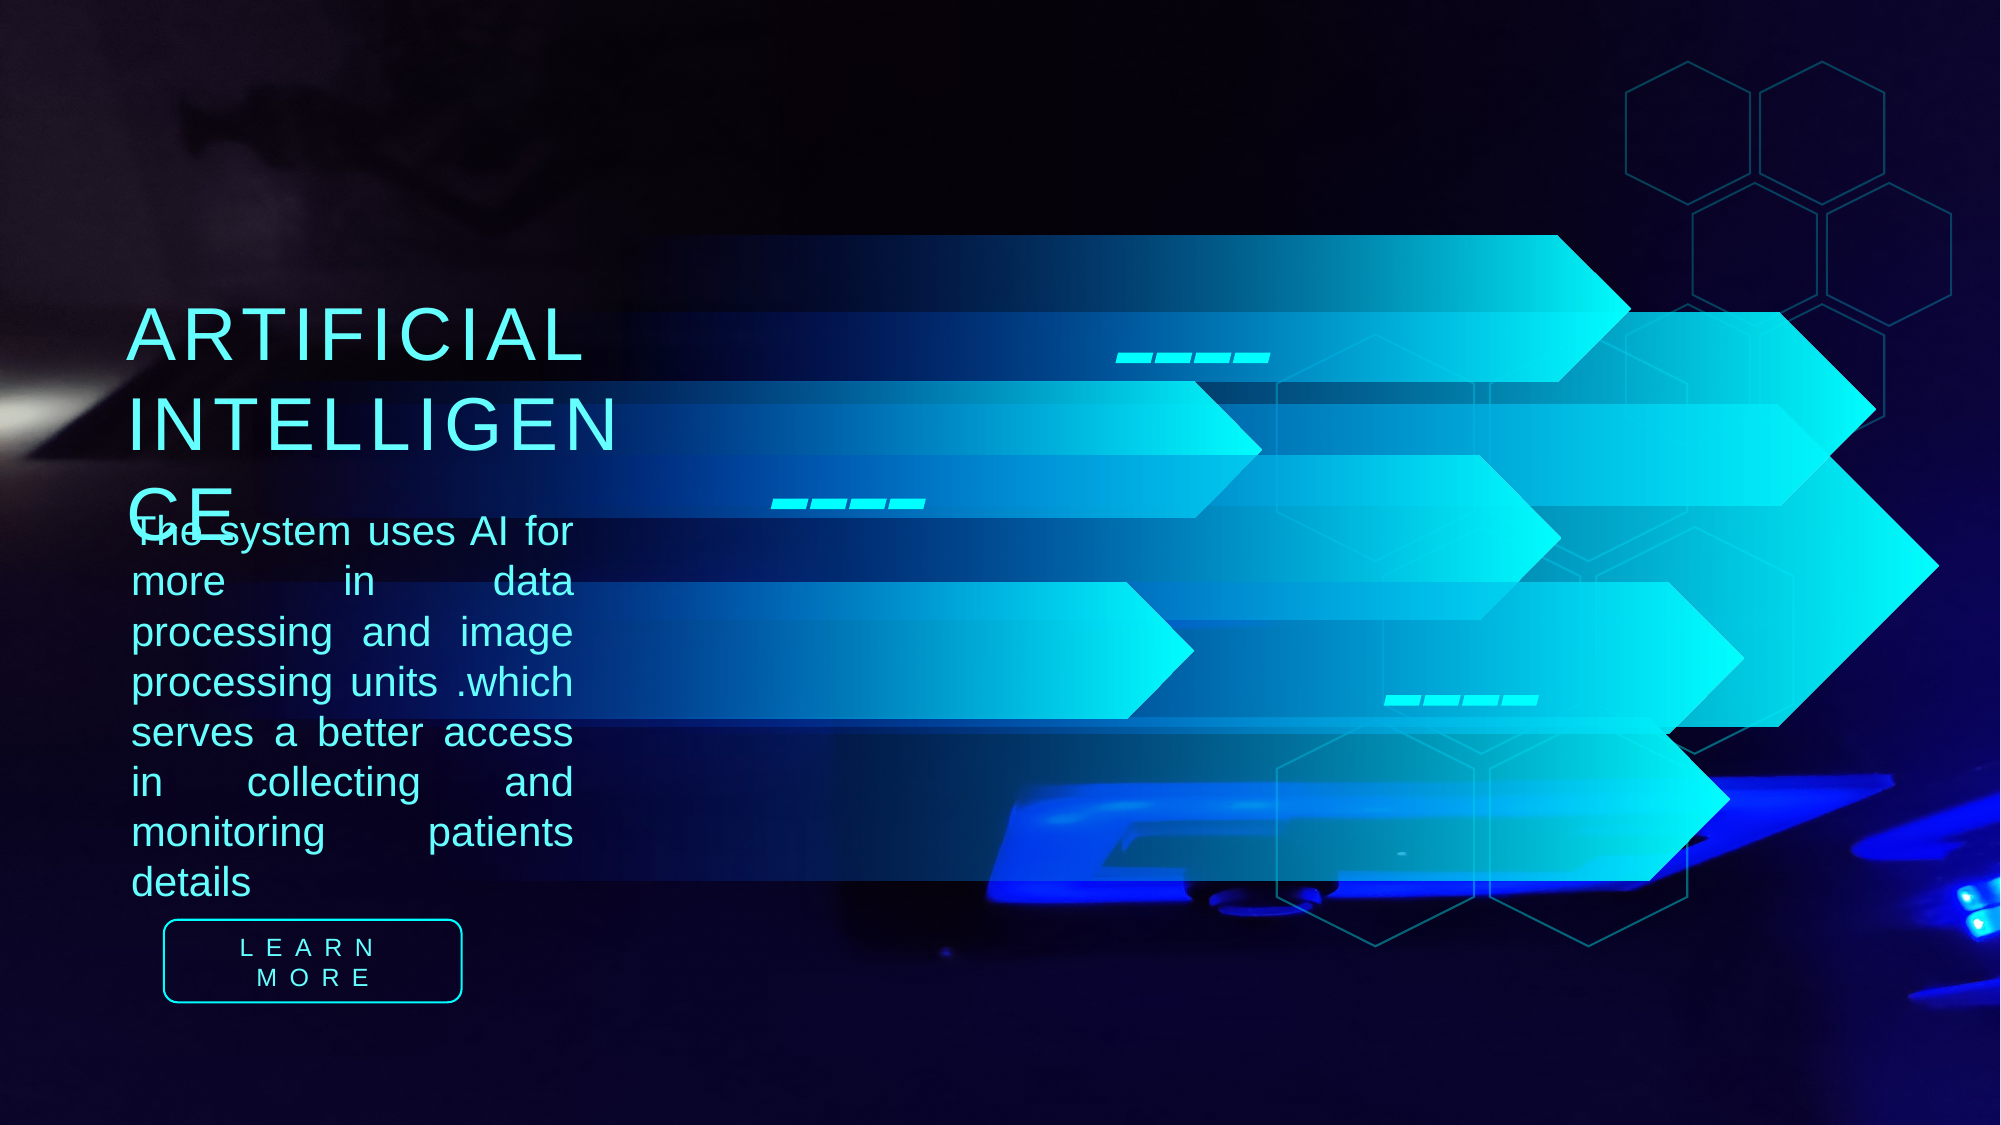

ARTIFICIAL INTELLIGENCE

The system uses AI for more in data processing and image processing units .which serves a better access in collecting and monitoring patients details

LEARN MORE